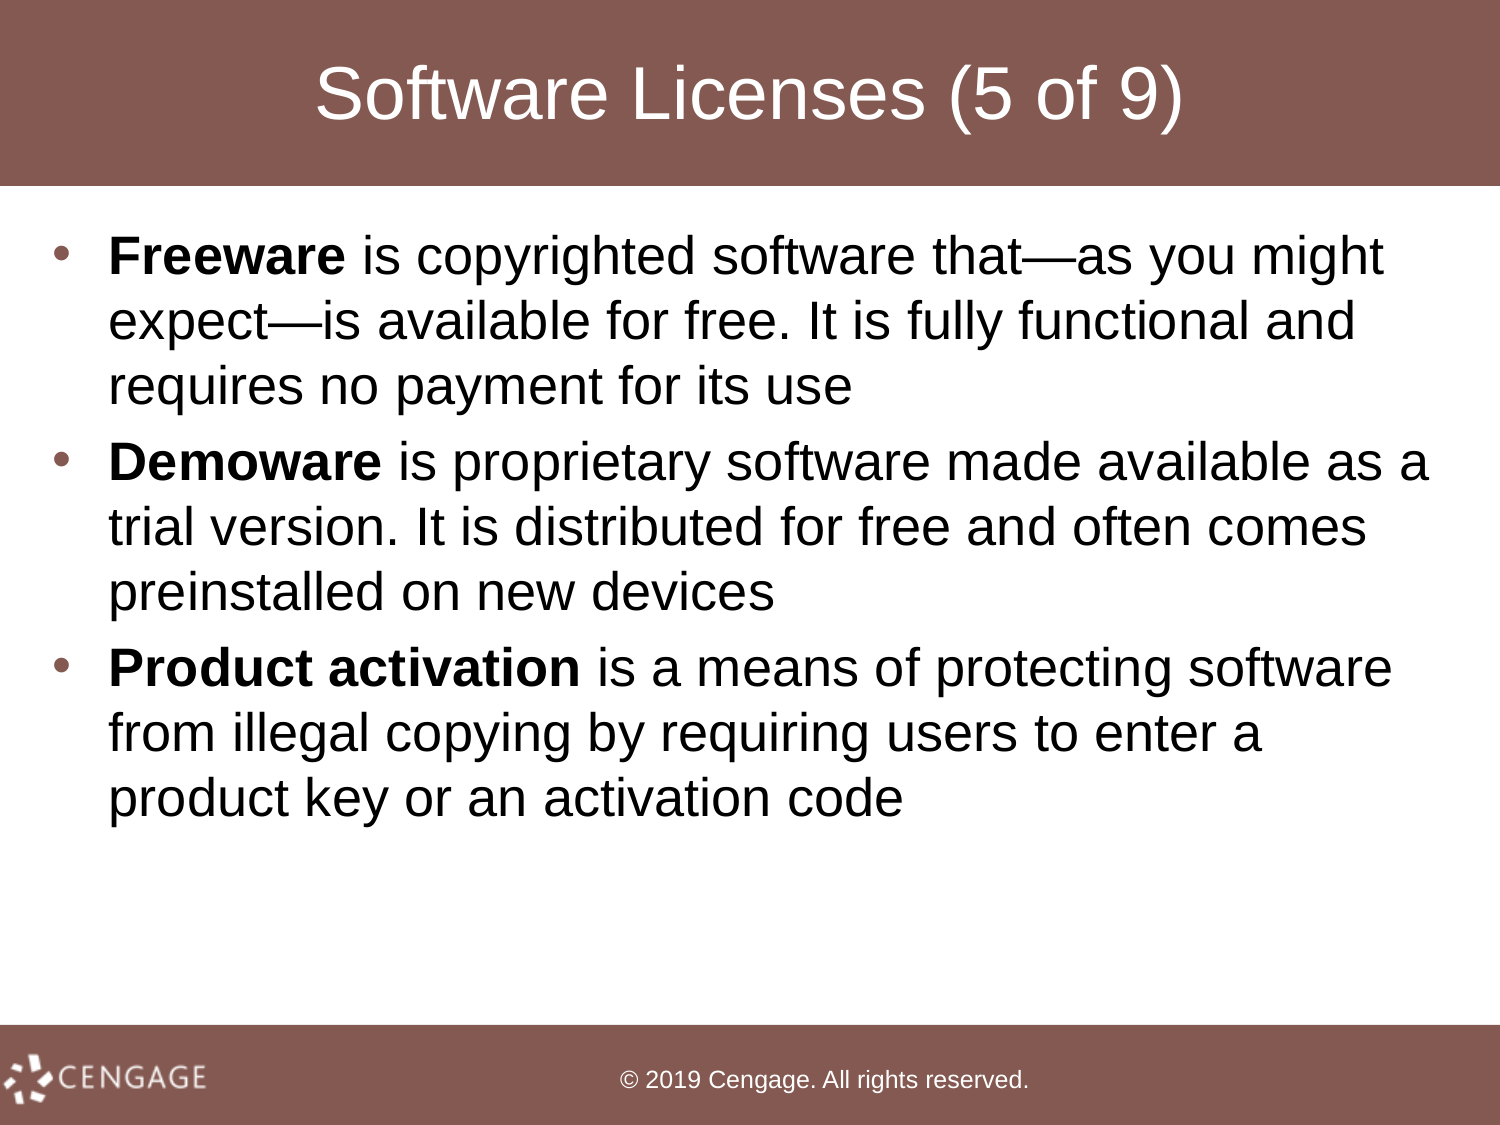

# Software Licenses (5 of 9)
Freeware is copyrighted software that—as you might expect—is available for free. It is fully functional and requires no payment for its use
Demoware is proprietary software made available as a trial version. It is distributed for free and often comes preinstalled on new devices
Product activation is a means of protecting software from illegal copying by requiring users to enter a product key or an activation code